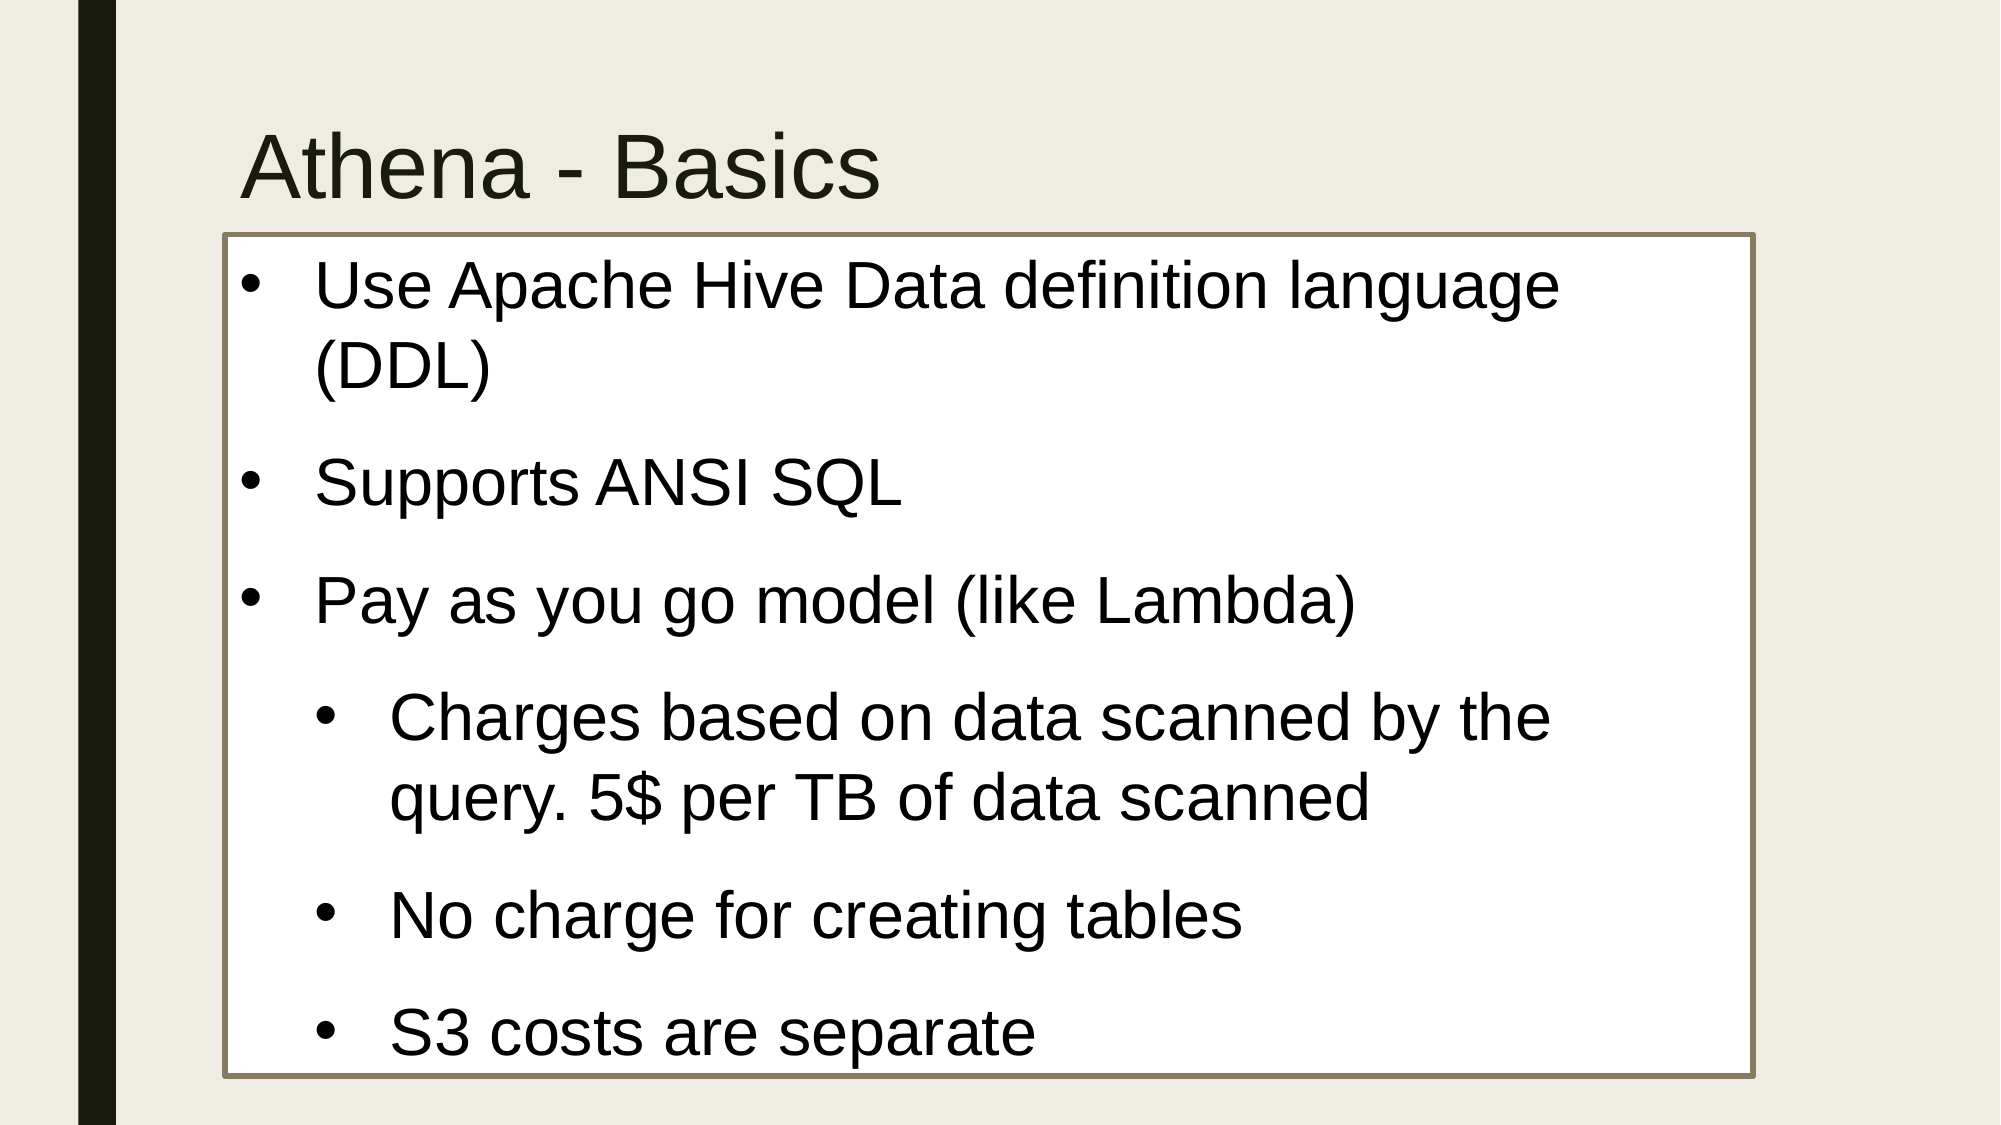

# Athena - Basics
Use Apache Hive Data definition language (DDL)
Supports ANSI SQL
Pay as you go model (like Lambda)
Charges based on data scanned by the query. 5$ per TB of data scanned
No charge for creating tables
S3 costs are separate